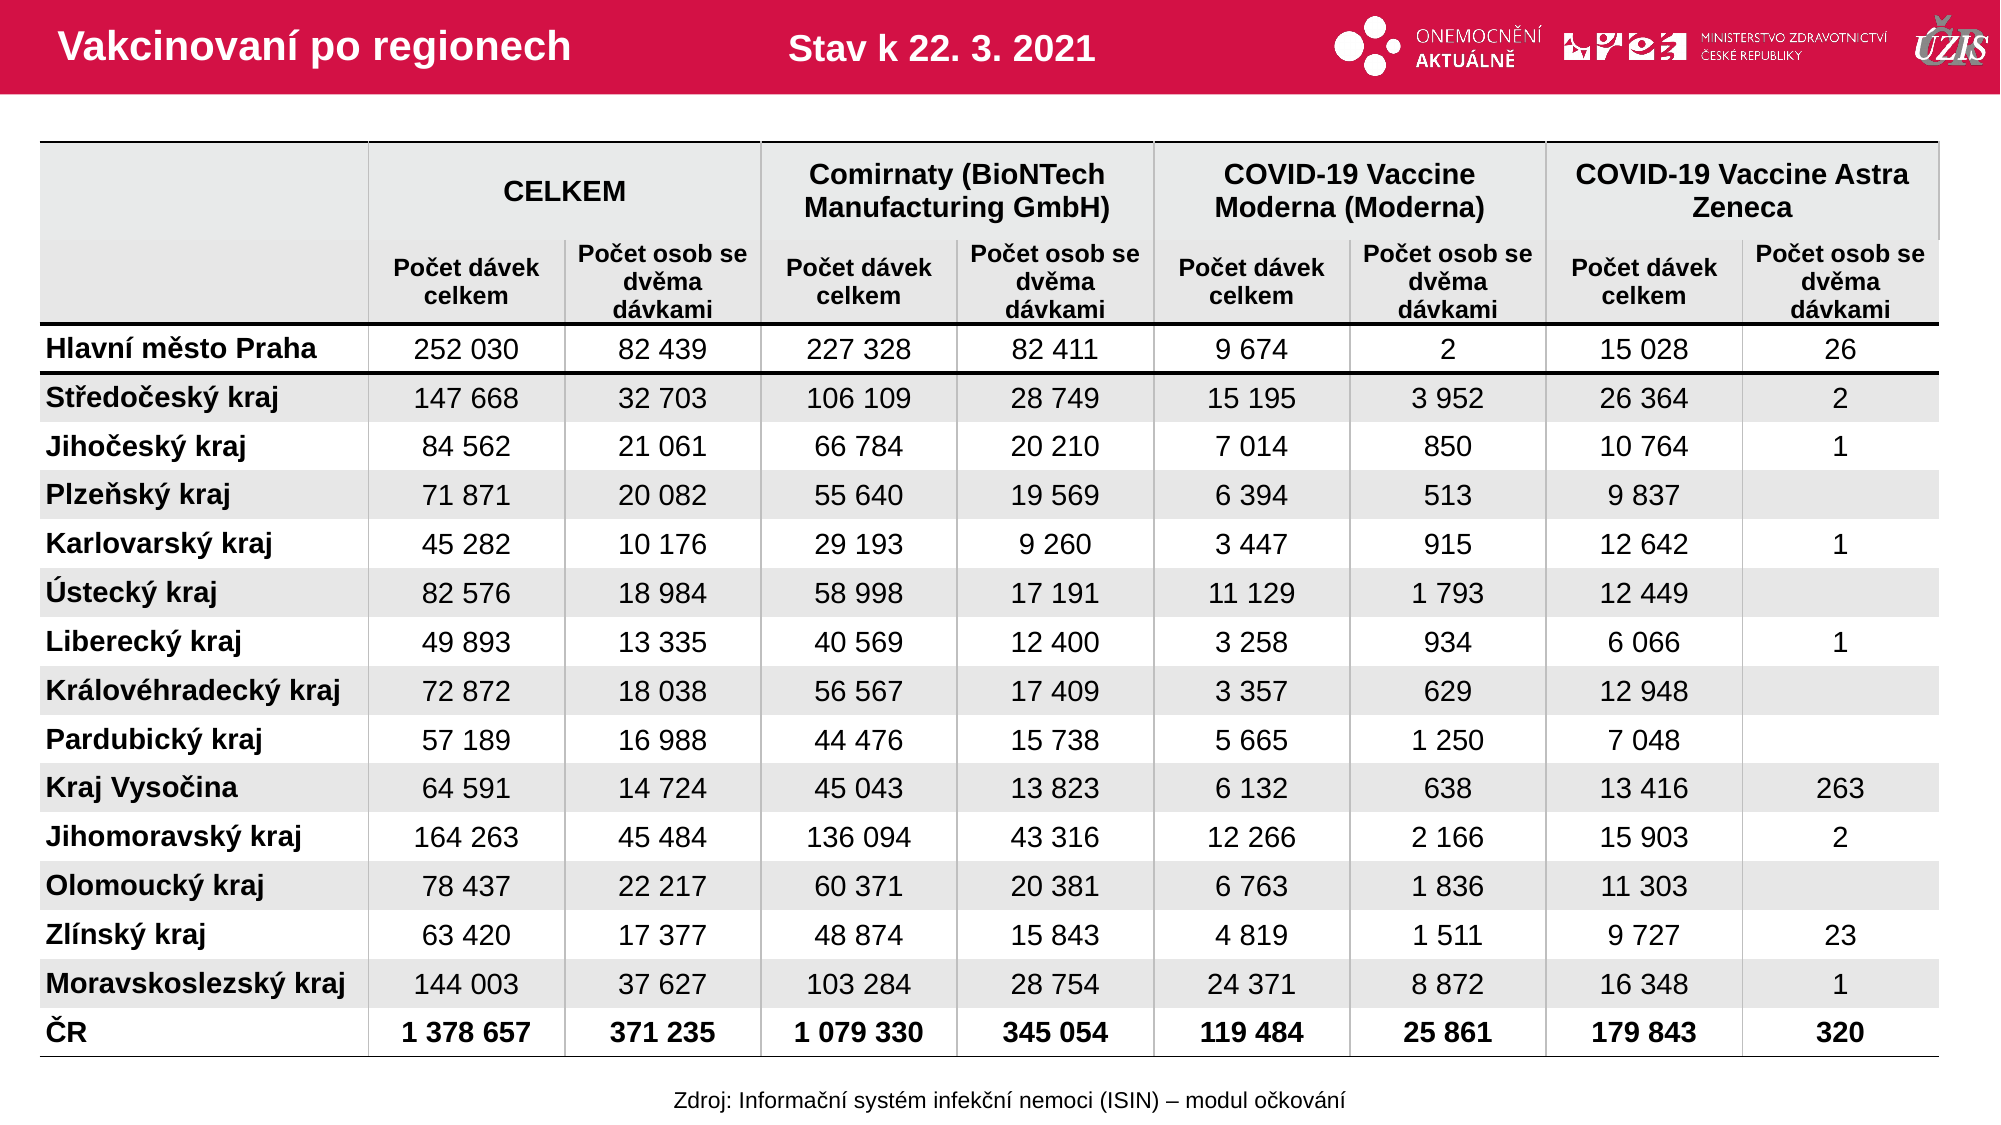

# Vakcinovaní po regionech
Stav k 22. 3. 2021
|  | CELKEM |  | Comirnaty (BioNTech Manufacturing GmbH) |  | COVID-19 Vaccine Moderna (Moderna) |  | COVID-19 Vaccine Astra Zeneca |  |
| --- | --- | --- | --- | --- | --- | --- | --- | --- |
|  | Počet dávek celkem | Počet osob se dvěma dávkami | Počet dávek celkem | Počet osob se dvěma dávkami | Počet dávek celkem | Počet osob se dvěma dávkami | Počet dávek celkem | Počet osob se dvěma dávkami |
| Hlavní město Praha | 252 030 | 82 439 | 227 328 | 82 411 | 9 674 | 2 | 15 028 | 26 |
| Středočeský kraj | 147 668 | 32 703 | 106 109 | 28 749 | 15 195 | 3 952 | 26 364 | 2 |
| Jihočeský kraj | 84 562 | 21 061 | 66 784 | 20 210 | 7 014 | 850 | 10 764 | 1 |
| Plzeňský kraj | 71 871 | 20 082 | 55 640 | 19 569 | 6 394 | 513 | 9 837 |  |
| Karlovarský kraj | 45 282 | 10 176 | 29 193 | 9 260 | 3 447 | 915 | 12 642 | 1 |
| Ústecký kraj | 82 576 | 18 984 | 58 998 | 17 191 | 11 129 | 1 793 | 12 449 |  |
| Liberecký kraj | 49 893 | 13 335 | 40 569 | 12 400 | 3 258 | 934 | 6 066 | 1 |
| Královéhradecký kraj | 72 872 | 18 038 | 56 567 | 17 409 | 3 357 | 629 | 12 948 |  |
| Pardubický kraj | 57 189 | 16 988 | 44 476 | 15 738 | 5 665 | 1 250 | 7 048 |  |
| Kraj Vysočina | 64 591 | 14 724 | 45 043 | 13 823 | 6 132 | 638 | 13 416 | 263 |
| Jihomoravský kraj | 164 263 | 45 484 | 136 094 | 43 316 | 12 266 | 2 166 | 15 903 | 2 |
| Olomoucký kraj | 78 437 | 22 217 | 60 371 | 20 381 | 6 763 | 1 836 | 11 303 |  |
| Zlínský kraj | 63 420 | 17 377 | 48 874 | 15 843 | 4 819 | 1 511 | 9 727 | 23 |
| Moravskoslezský kraj | 144 003 | 37 627 | 103 284 | 28 754 | 24 371 | 8 872 | 16 348 | 1 |
| ČR | 1 378 657 | 371 235 | 1 079 330 | 345 054 | 119 484 | 25 861 | 179 843 | 320 |
Zdroj: Informační systém infekční nemoci (ISIN) – modul očkování